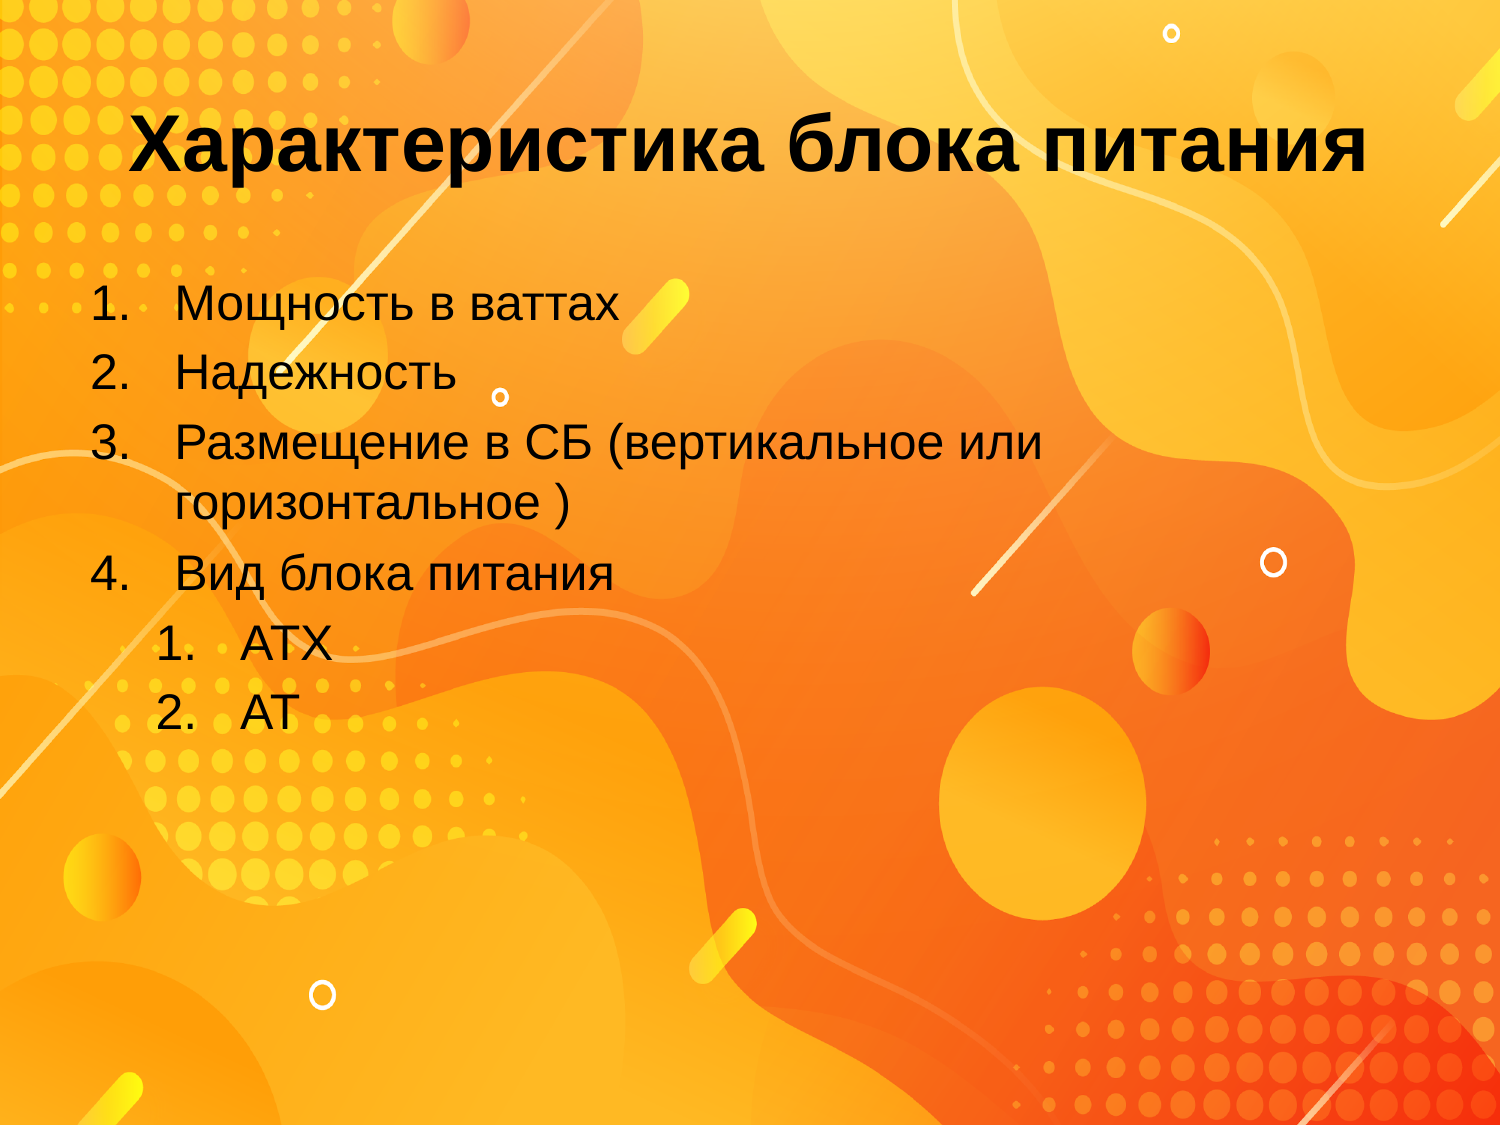

# Характеристика блока питания
Мощность в ваттах
Надежность
Размещение в СБ (вертикальное или горизонтальное )
Вид блока питания
ATX
AT